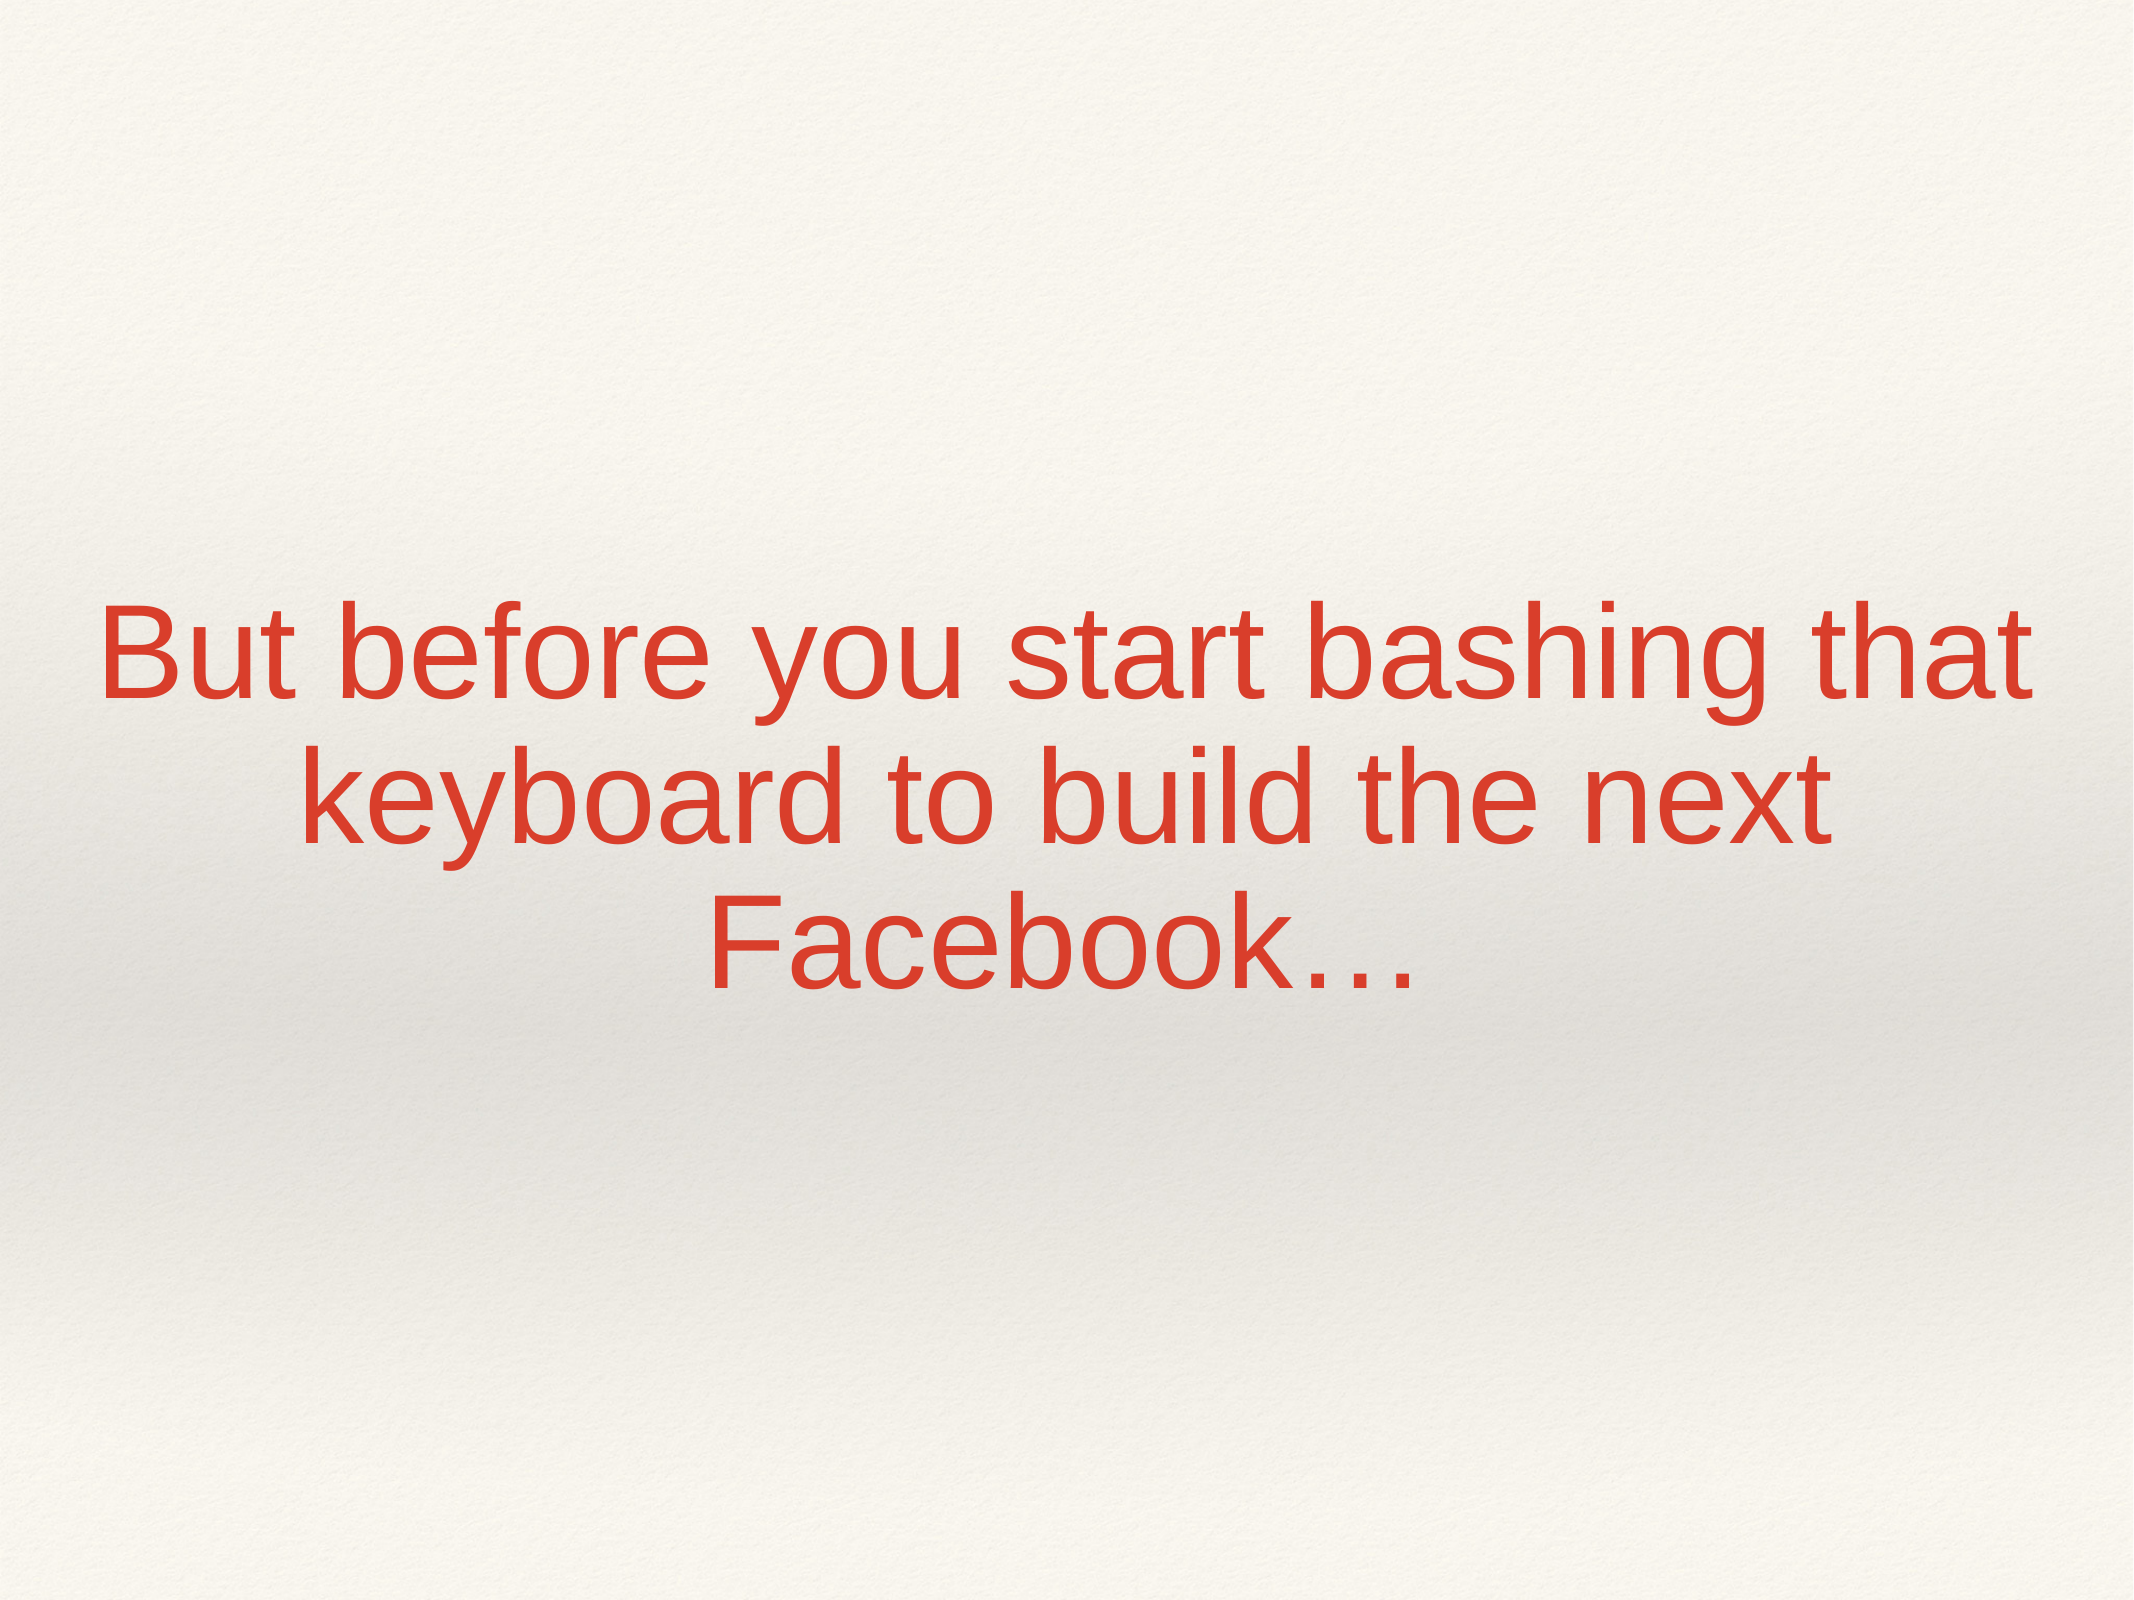

# But before you start bashing that keyboard to build the next Facebook…